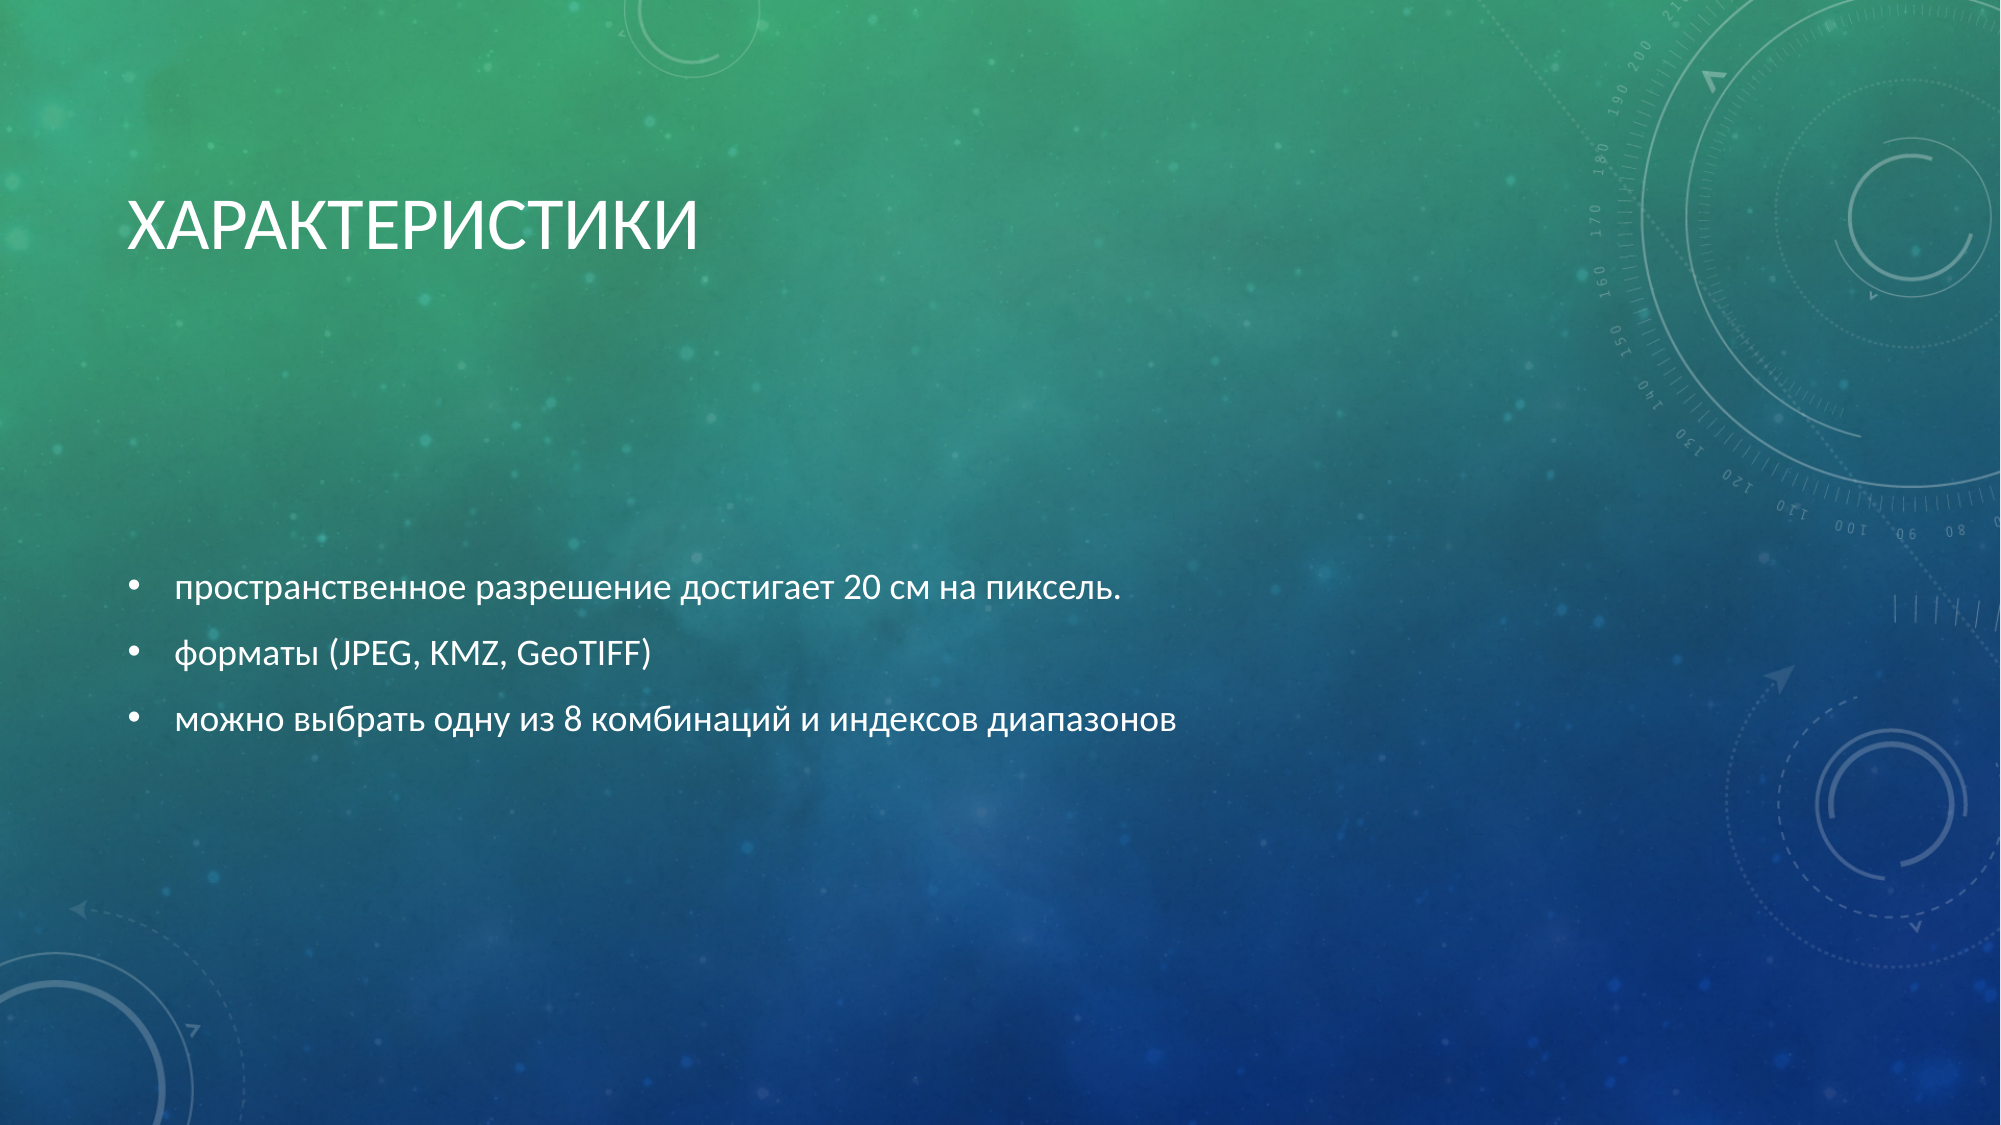

# характеристики
пространственное разрешение достигает 20 см на пиксель.
форматы (JPEG, KMZ, GeoTIFF)
можно выбрать одну из 8 комбинаций и индексов диапазонов